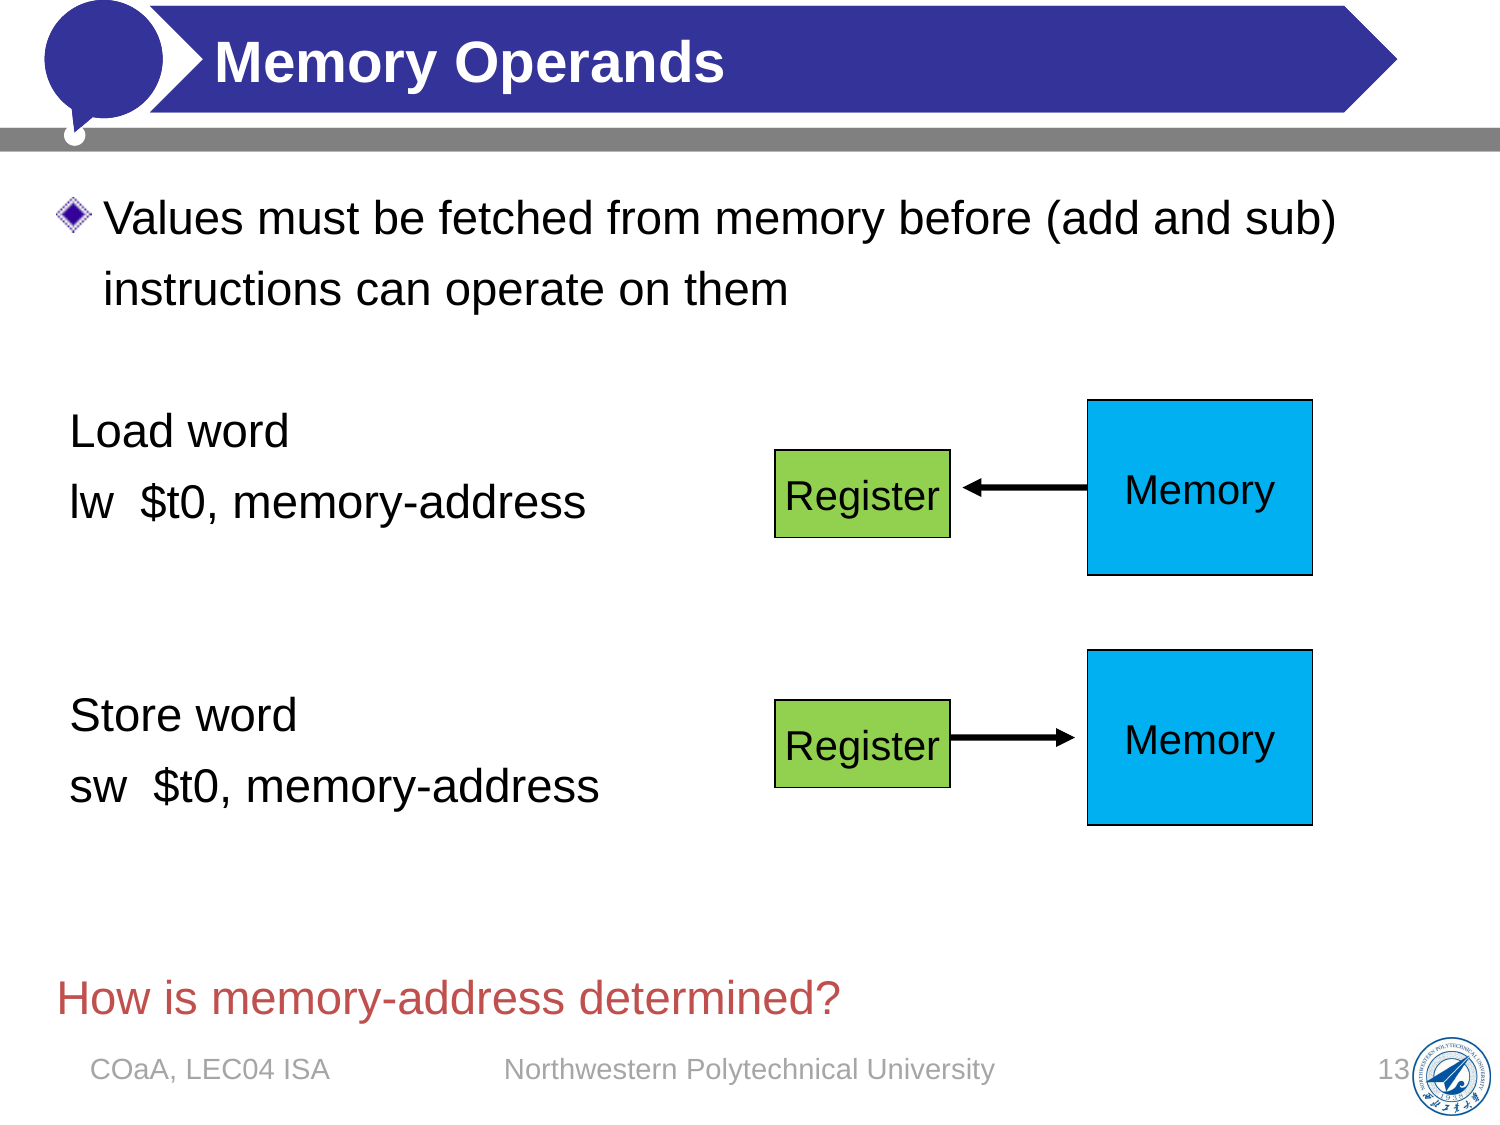

# Memory Operands

Values must be fetched from memory before (add and sub) instructions can operate on them

 Load word
 lw  $t0, memory-address

 Store word
 sw  $t0, memory-address

How is memory-address determined?
Memory
Register

Memory
Register

COaA, LEC04 ISA
Northwestern Polytechnical University
13